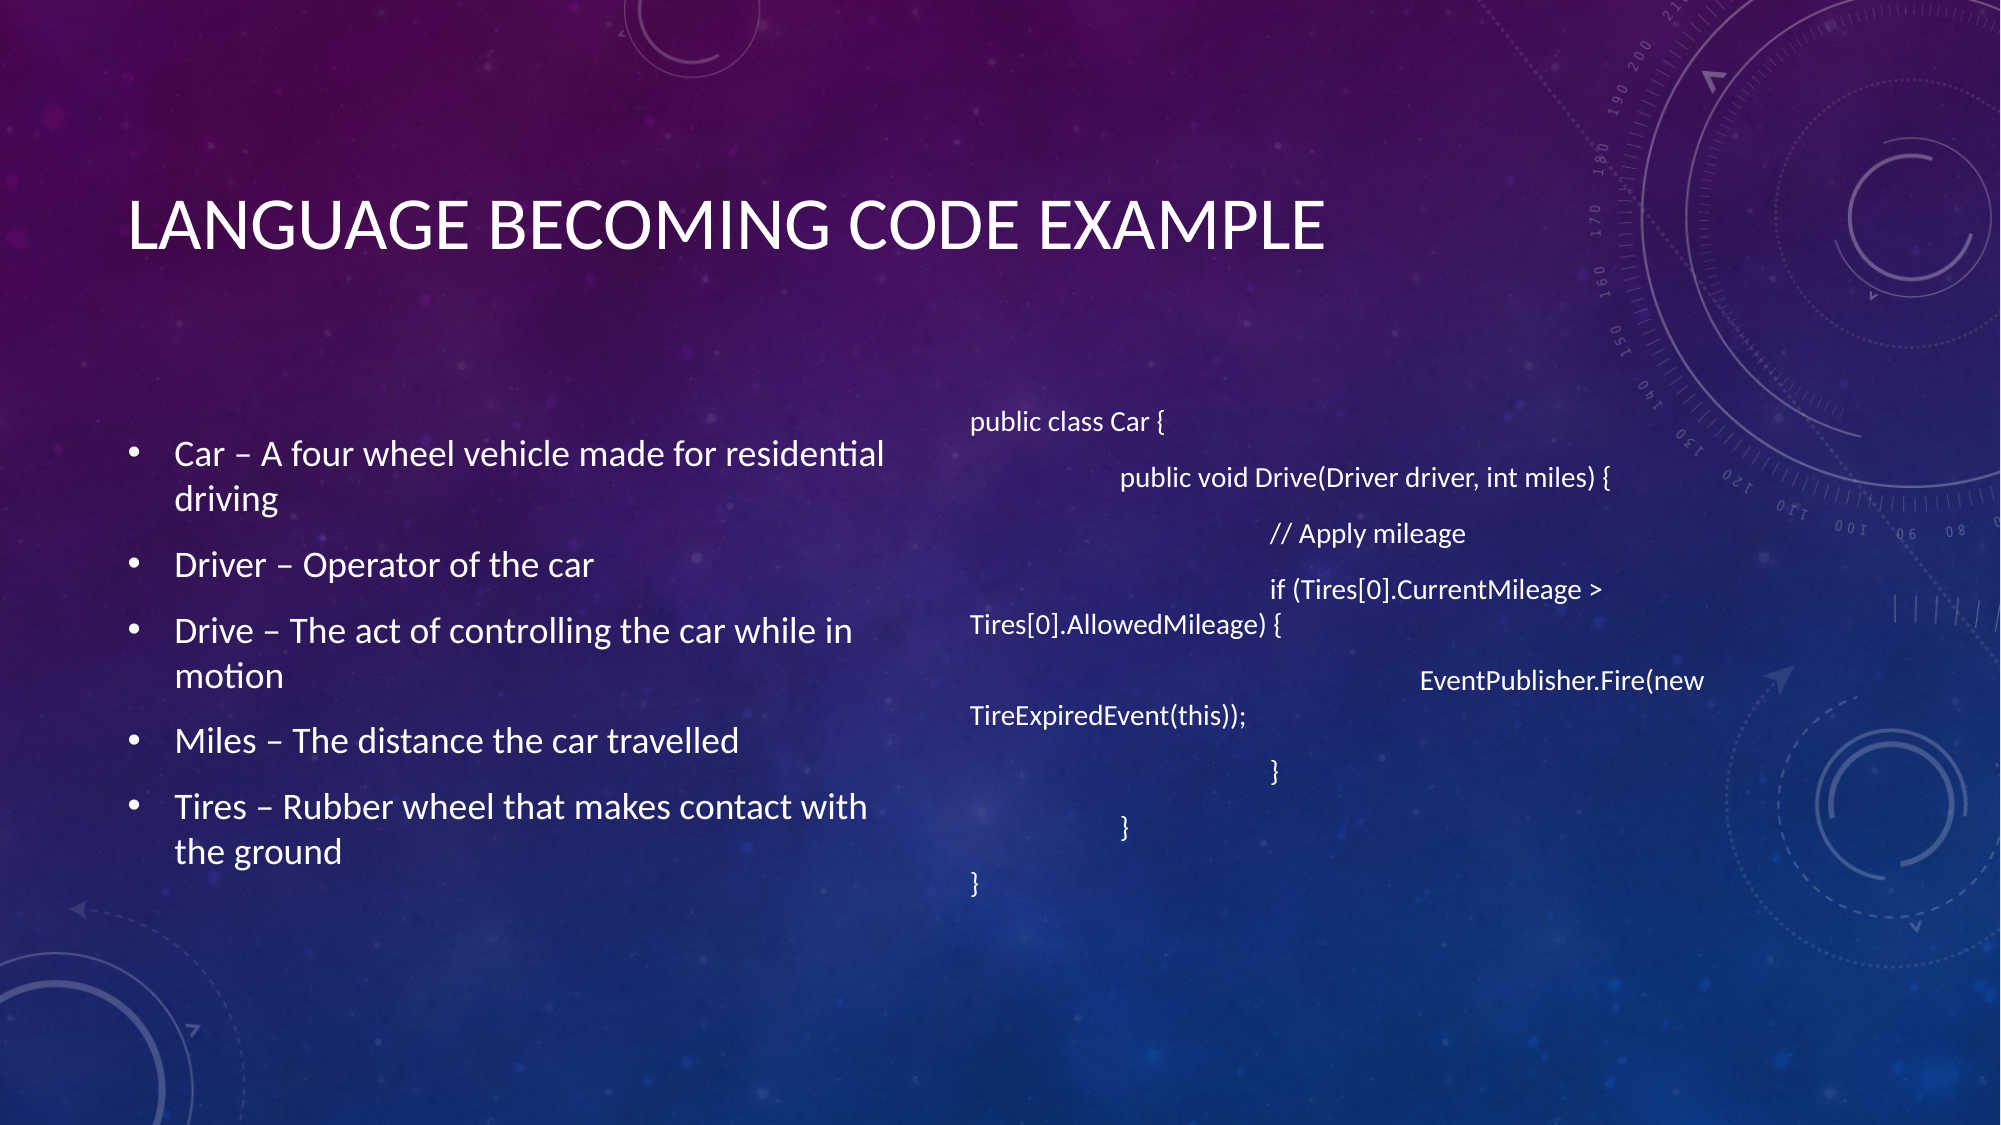

# Language Becoming Code example
Car – A four wheel vehicle made for residential driving
Driver – Operator of the car
Drive – The act of controlling the car while in motion
Miles – The distance the car travelled
Tires – Rubber wheel that makes contact with the ground
public class Car {
	public void Drive(Driver driver, int miles) {
		// Apply mileage
		if (Tires[0].CurrentMileage > Tires[0].AllowedMileage) {
			EventPublisher.Fire(new TireExpiredEvent(this));
		}
	}
}